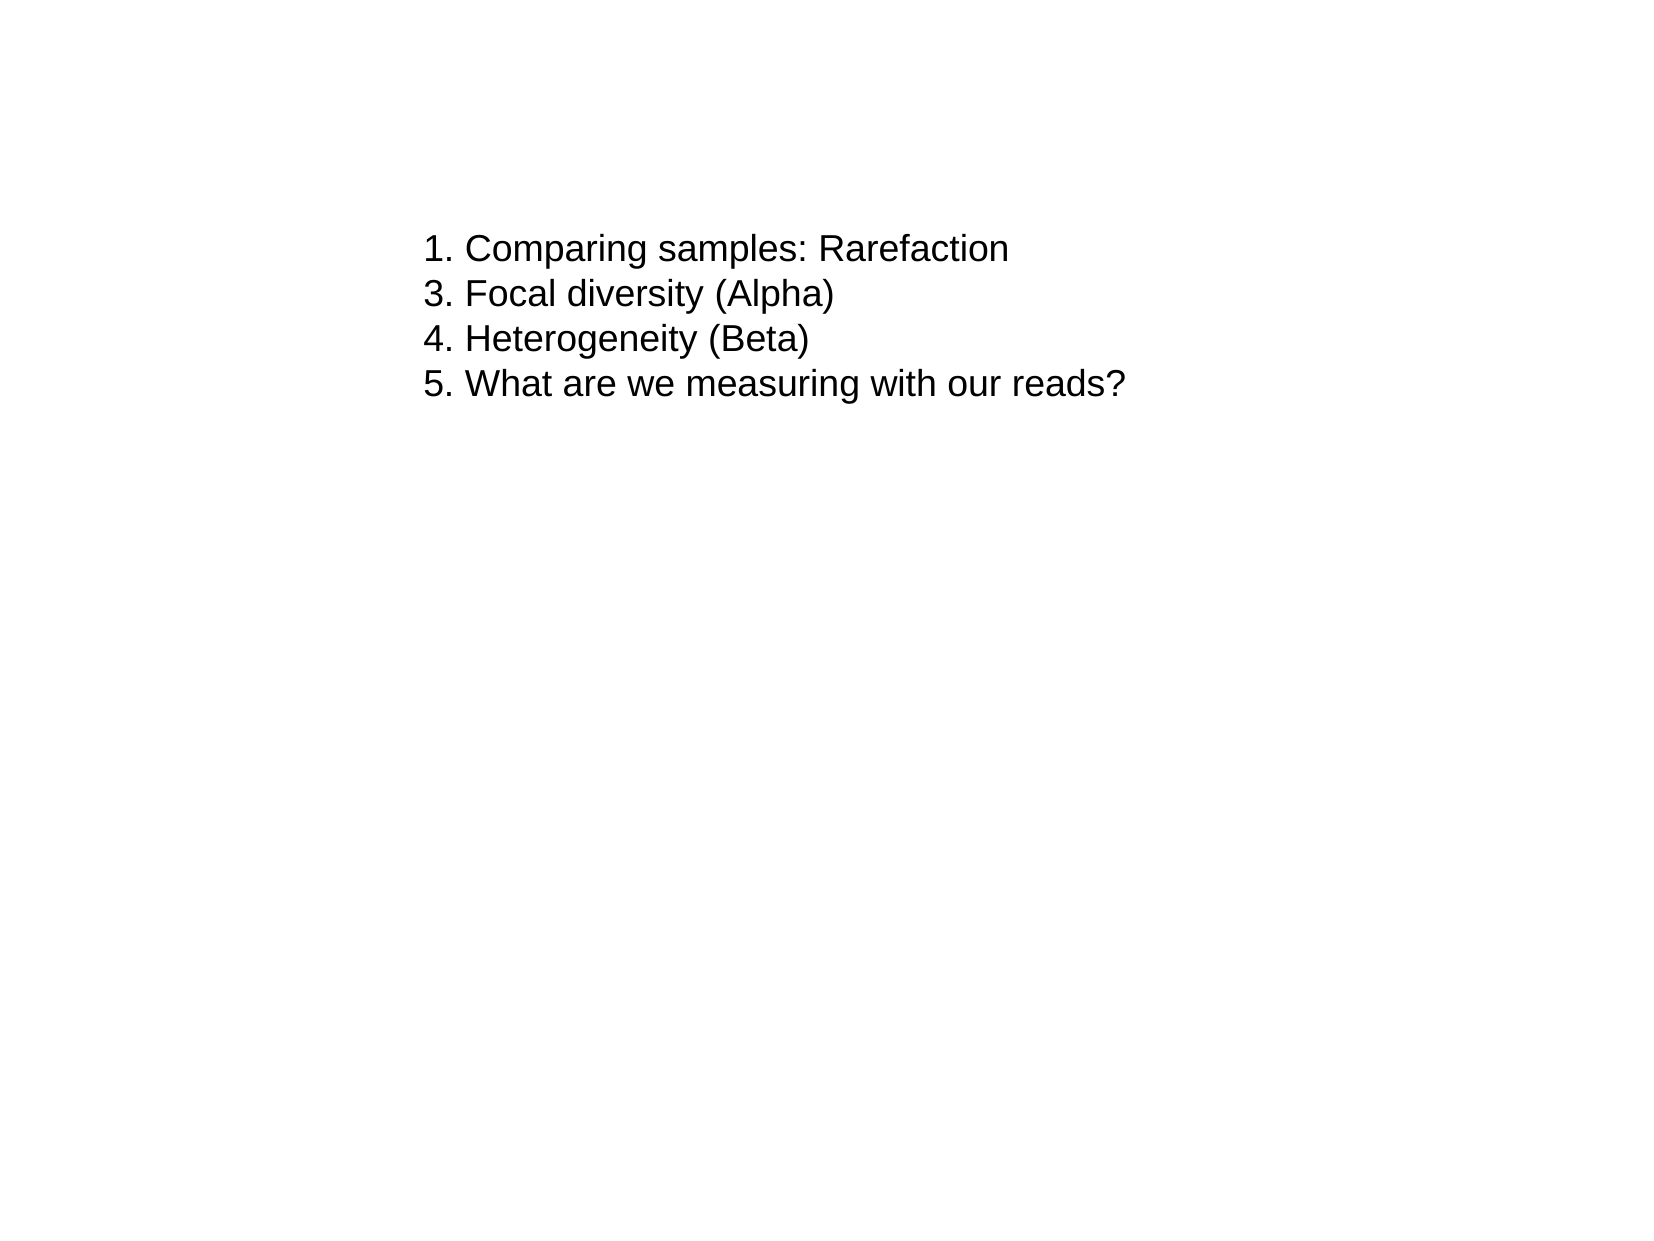

1. Comparing samples: Rarefaction
3. Focal diversity (Alpha)
4. Heterogeneity (Beta)
5. What are we measuring with our reads?